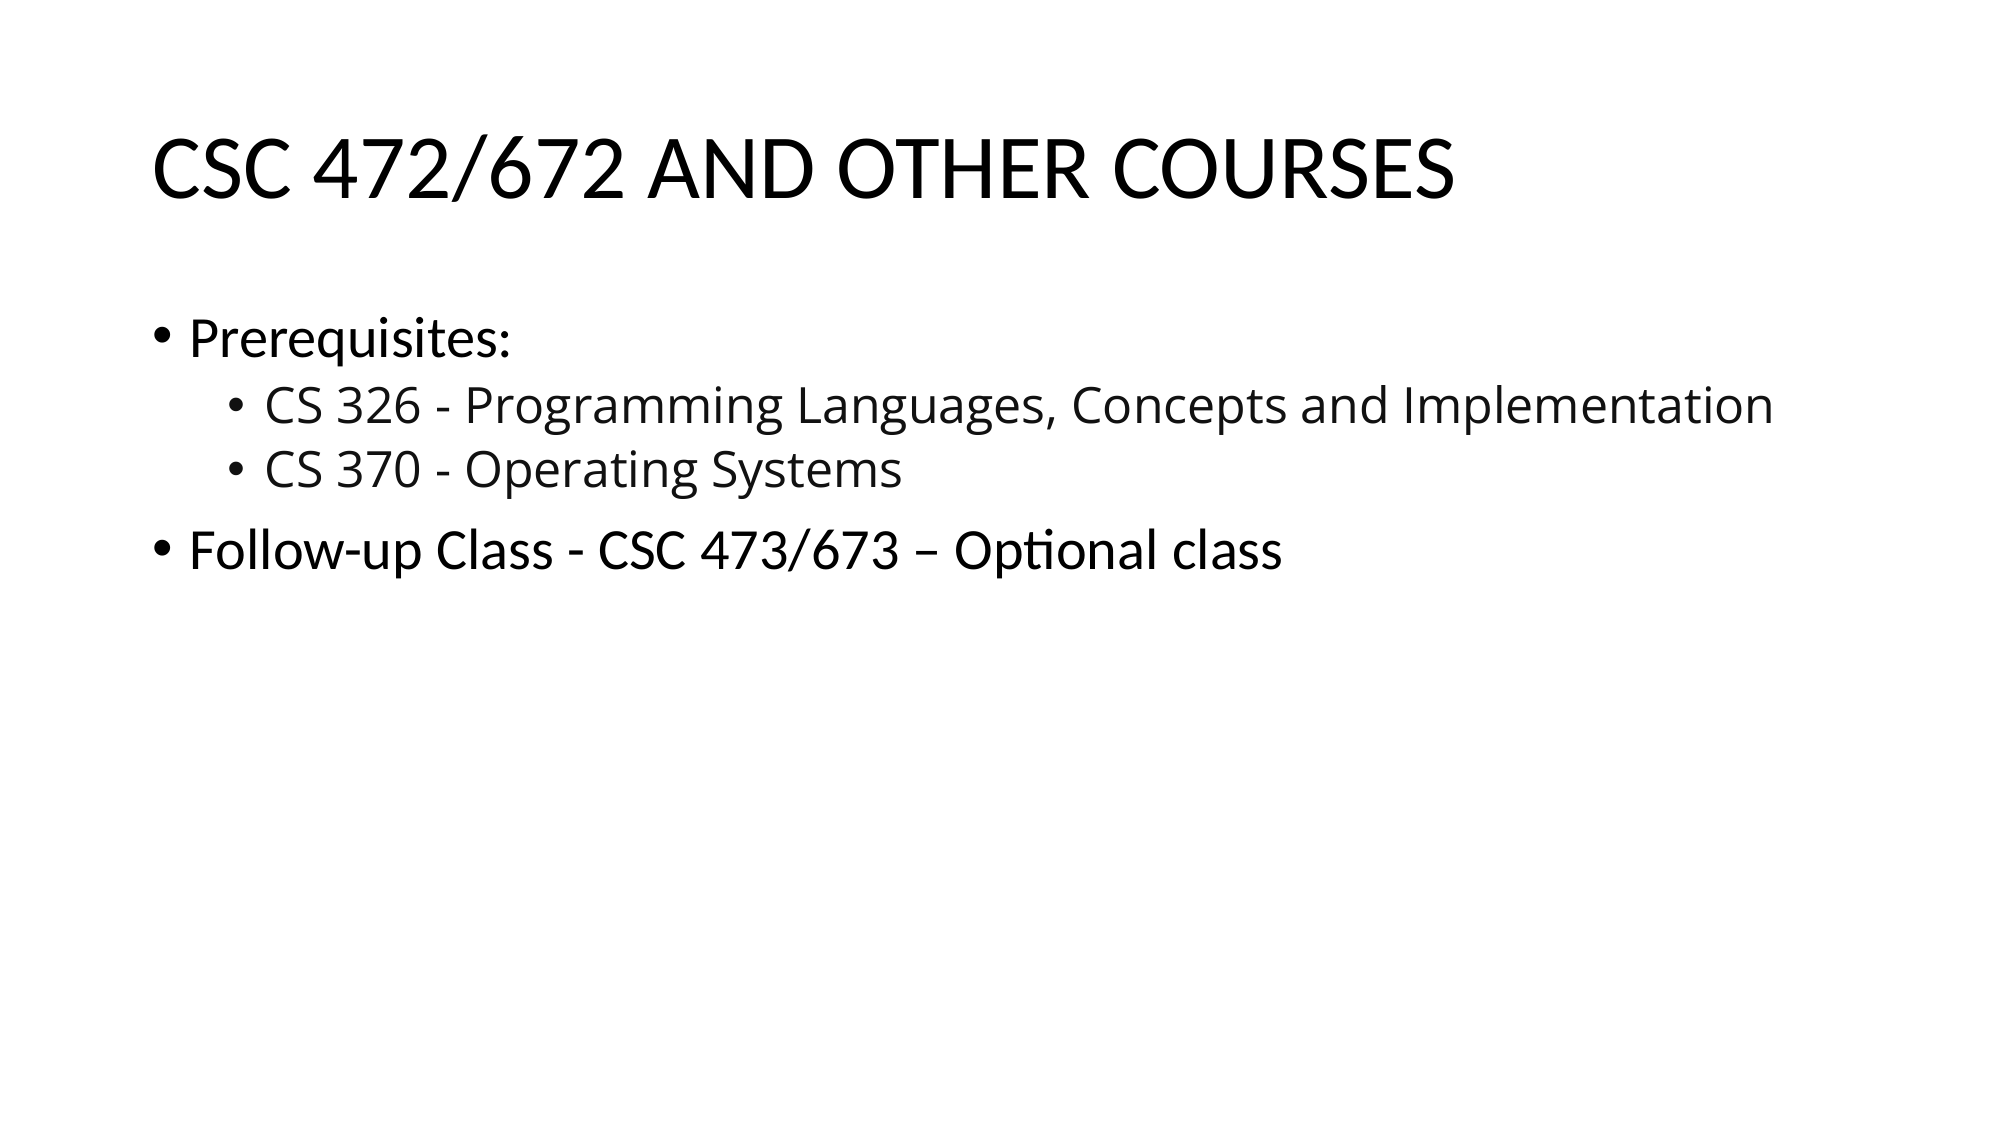

# CSC 472/672 AND OTHER COURSES
Prerequisites:
CS 326 - Programming Languages, Concepts and Implementation
CS 370 - Operating Systems
Follow-up Class - CSC 473/673 – Optional class